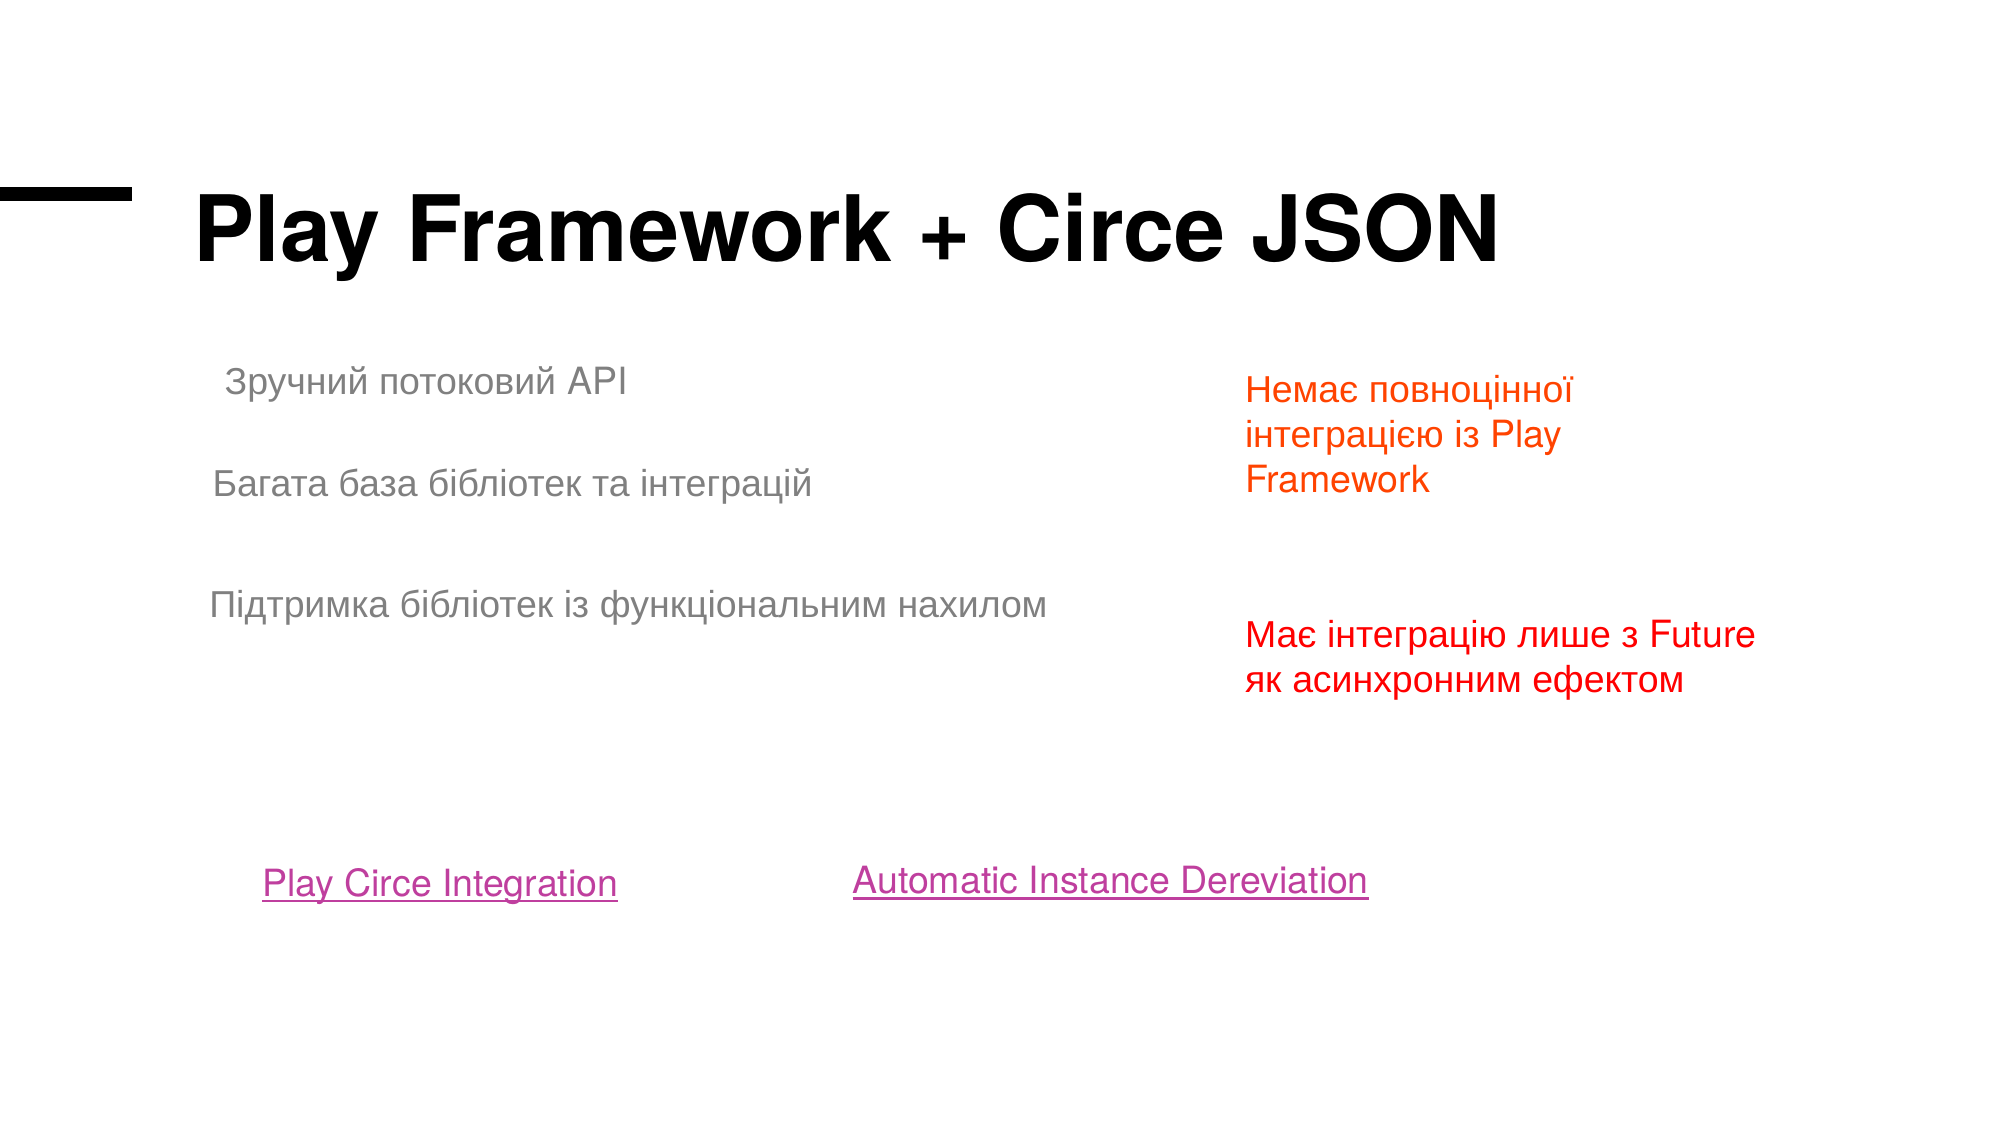

# Play Framework + Circe JSON
Зручний потоковий API
Немає повноцінної інтеграцією із Play Framework
Багата база бібліотек та інтеграцій
Підтримка бібліотек із функціональним нахилом
Має інтеграцію лише з Future як асинхронним ефектом
Automatic Instance Dereviation
Play Circe Integration